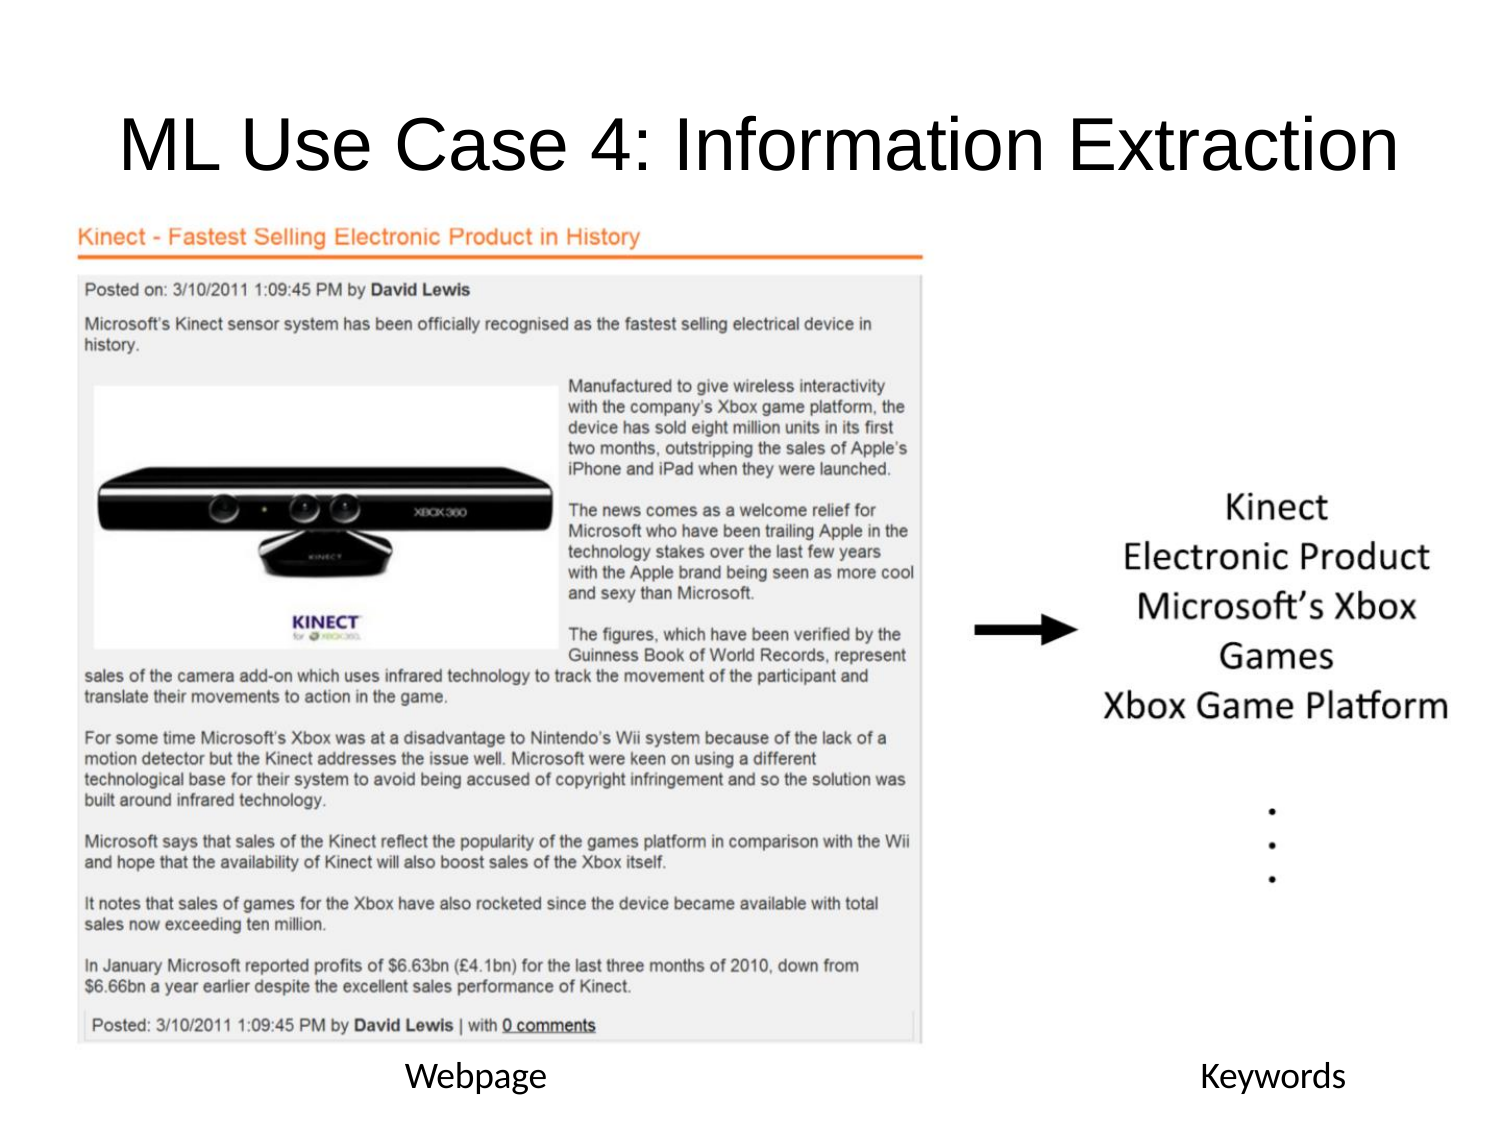

ML Use Case 4: Information Extraction
Webpage
Keywords